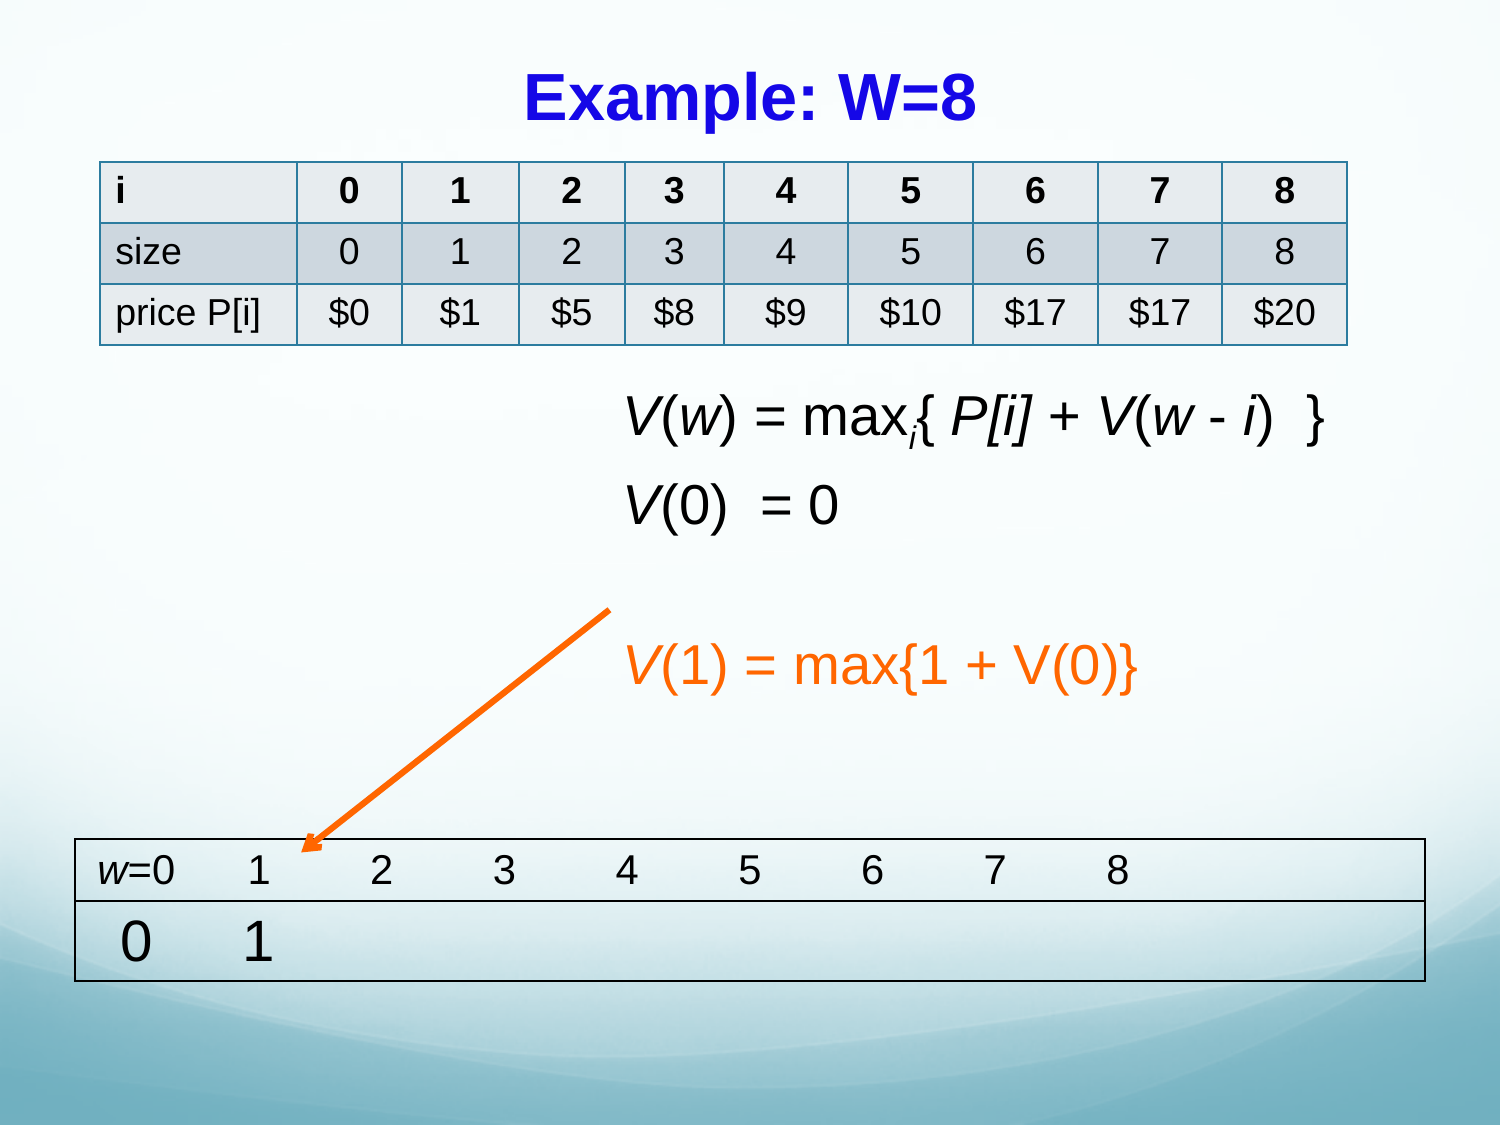

# Example: W=8
| i | 0 | 1 | 2 | 3 | 4 | 5 | 6 | 7 | 8 |
| --- | --- | --- | --- | --- | --- | --- | --- | --- | --- |
| size | 0 | 1 | 2 | 3 | 4 | 5 | 6 | 7 | 8 |
| price P[i] | $0 | $1 | $5 | $8 | $9 | $10 | $17 | $17 | $20 |
V(w) = maxi{ P[i] + V(w - i)  }
V(0)  = 0

V(1) = max{1 + V(0)}

| w=0 | 1 | 2 | 3 | 4 | 5 | 6 | 7 | 8 |  |  |
| --- | --- | --- | --- | --- | --- | --- | --- | --- | --- | --- |
| 0 | 1 |  |  |  |  |  |  |  |  |  |